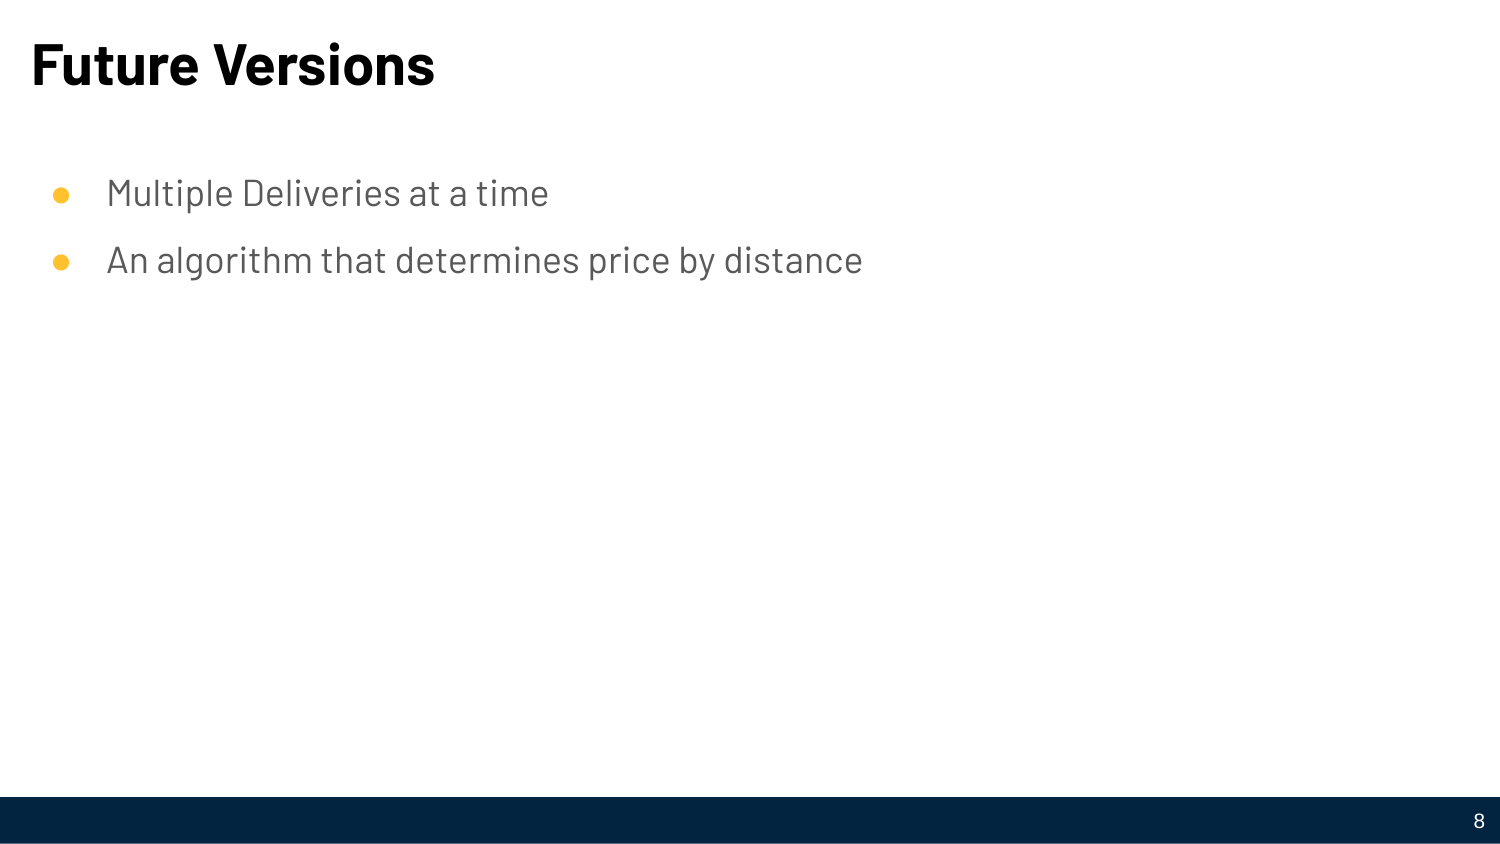

# Future Versions
Multiple Deliveries at a time
An algorithm that determines price by distance
8